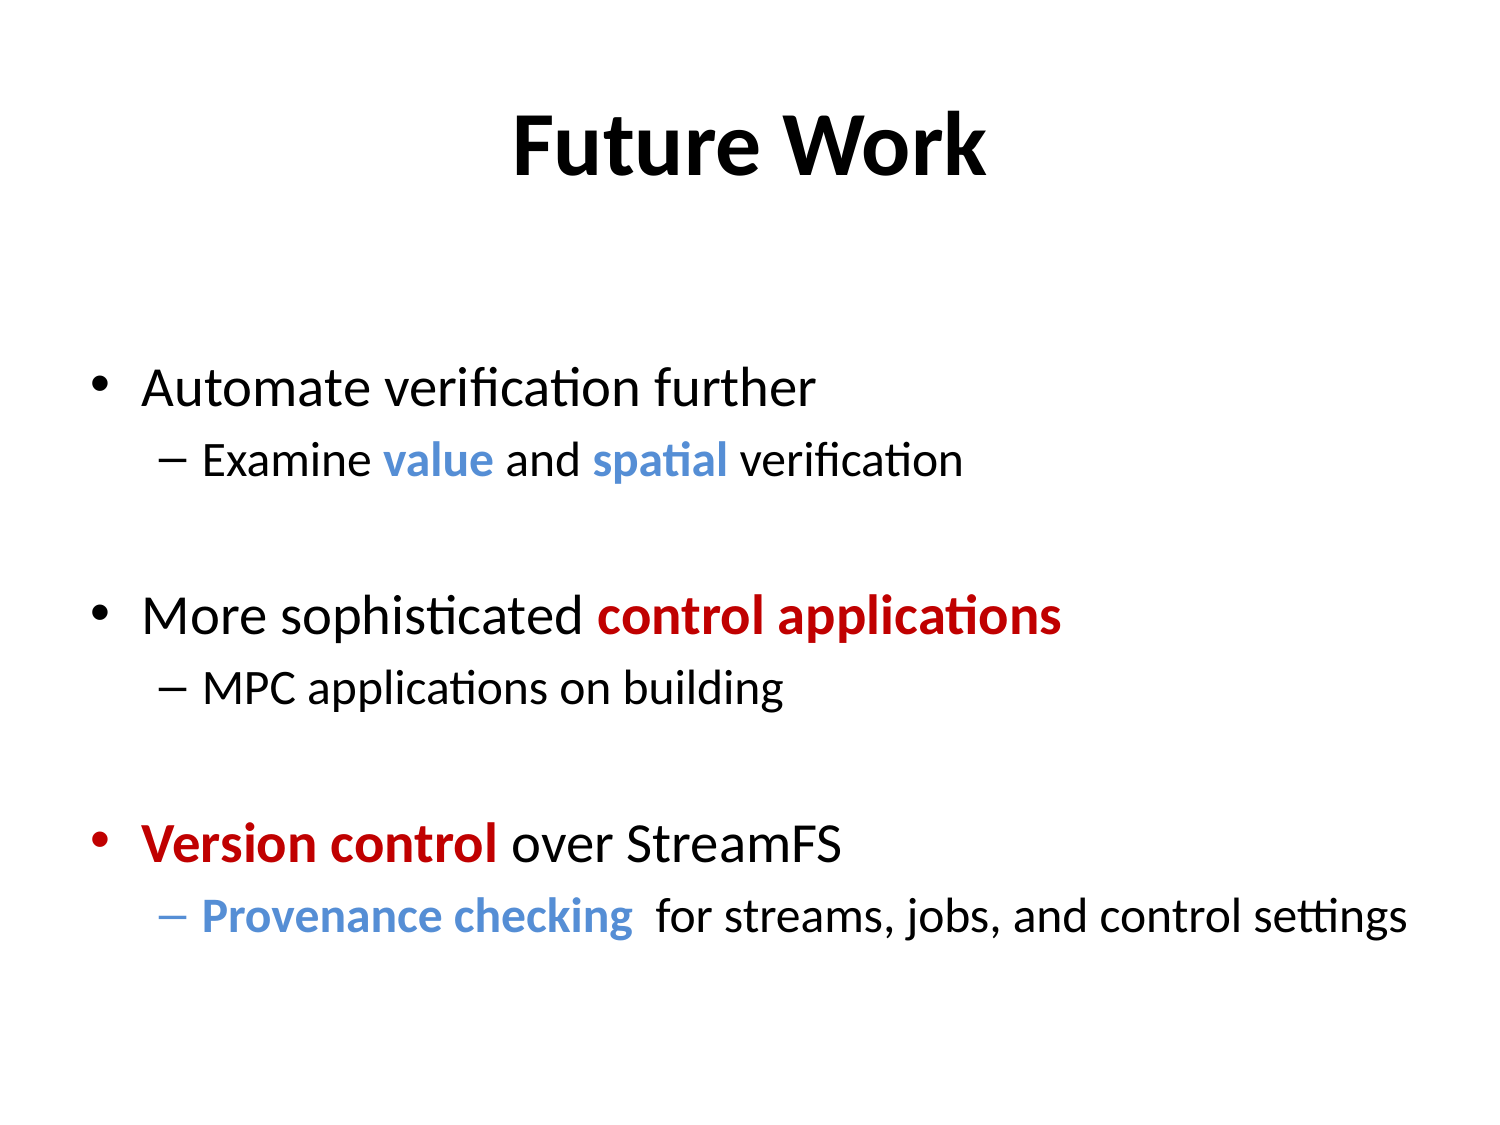

# Future Work

Automate verification further
Examine value and spatial verification

More sophisticated control applications
MPC applications on building

Version control over StreamFS
Provenance checking  for streams, jobs, and control settings